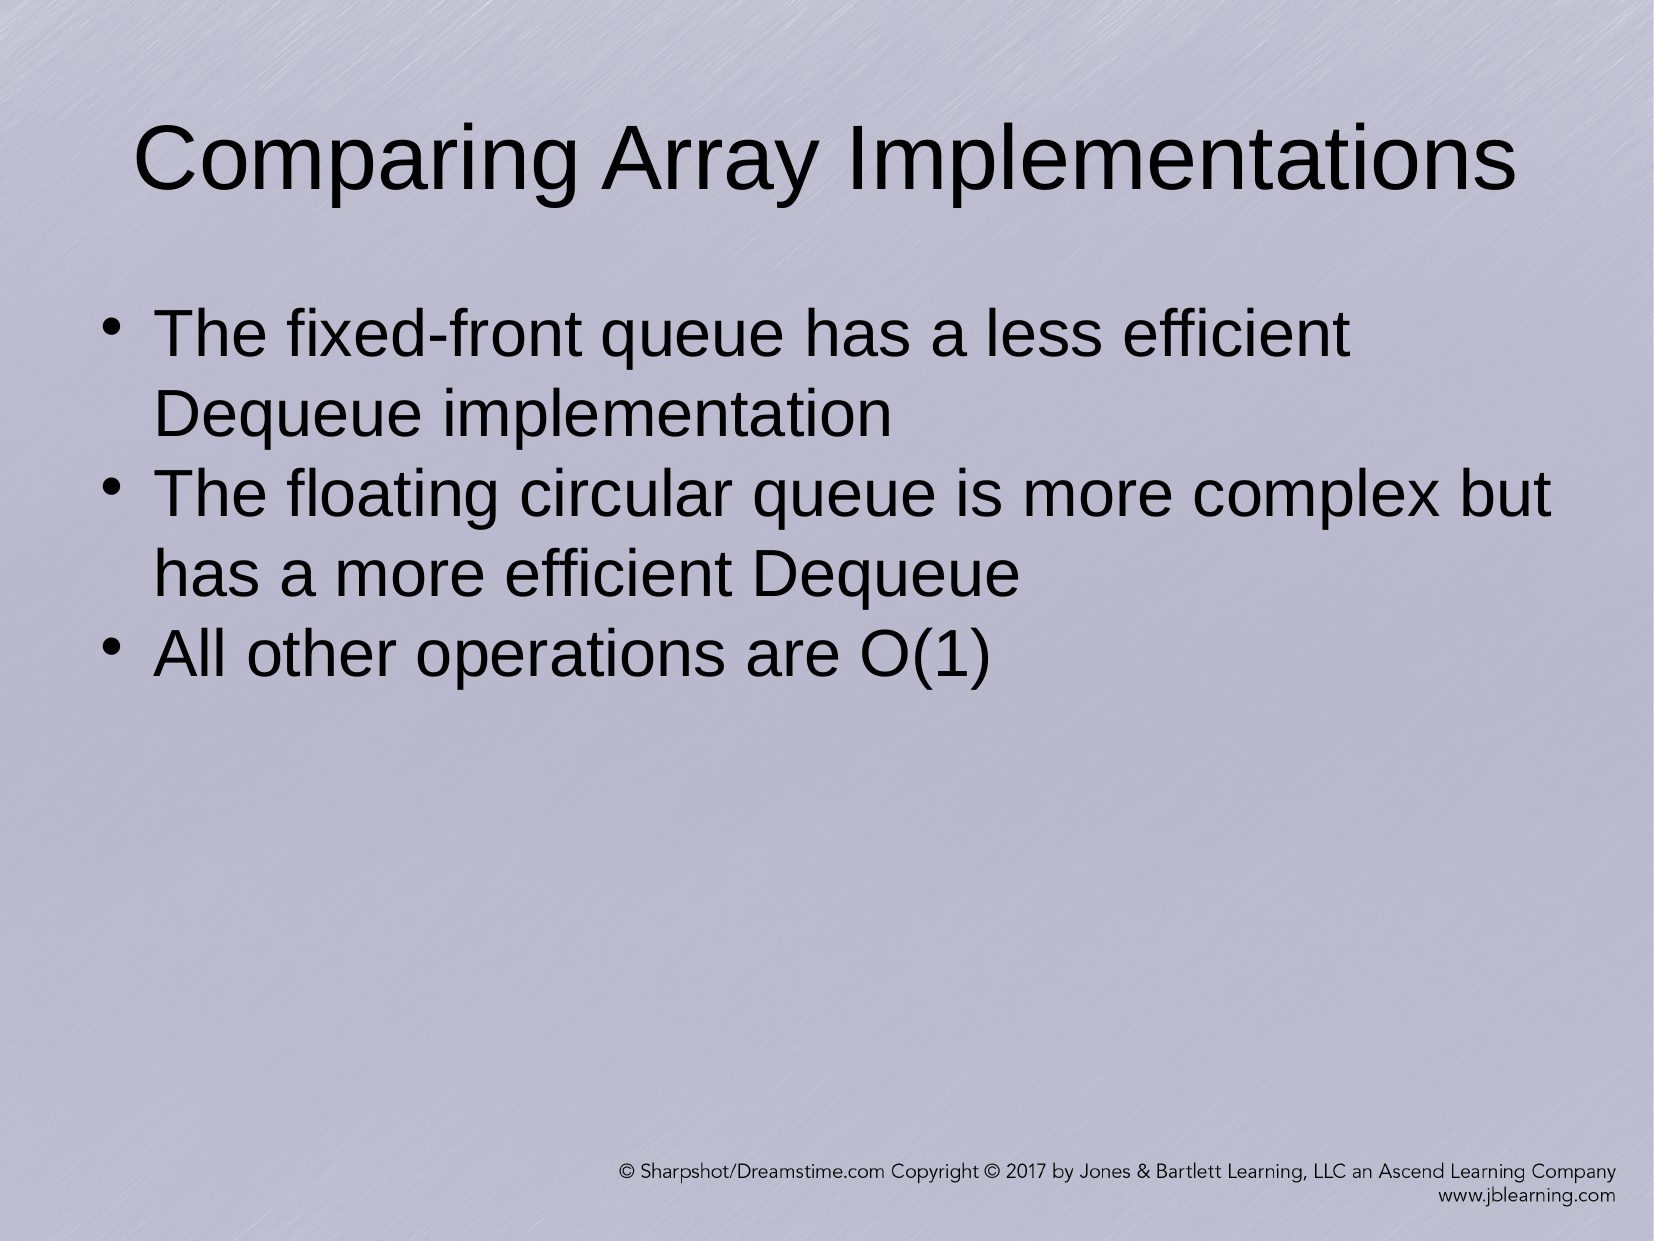

Comparing Array Implementations
The fixed-front queue has a less efficient Dequeue implementation
The floating circular queue is more complex but has a more efficient Dequeue
All other operations are O(1)